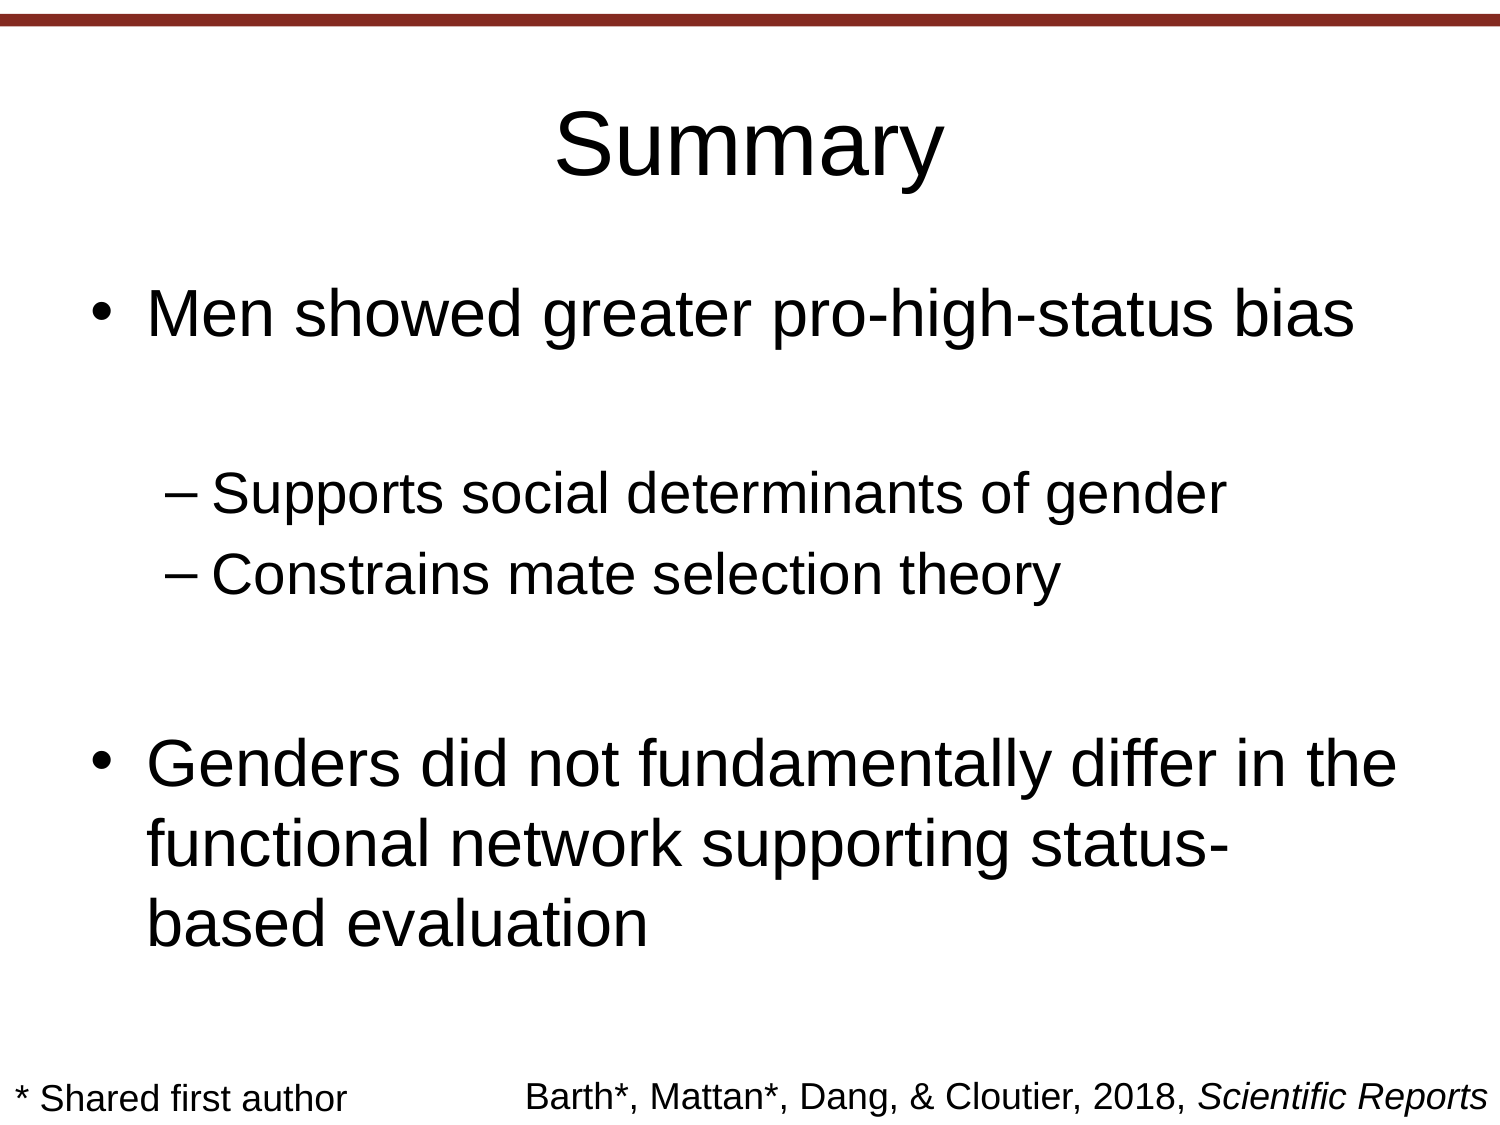

# Summary
Men showed greater pro-high-status bias

Supports social determinants of gender
Constrains mate selection theory

Genders did not fundamentally differ in the functional network supporting status-based evaluation

Barth*, Mattan*, Dang, & Cloutier, 2018, Scientific Reports
* Shared first author